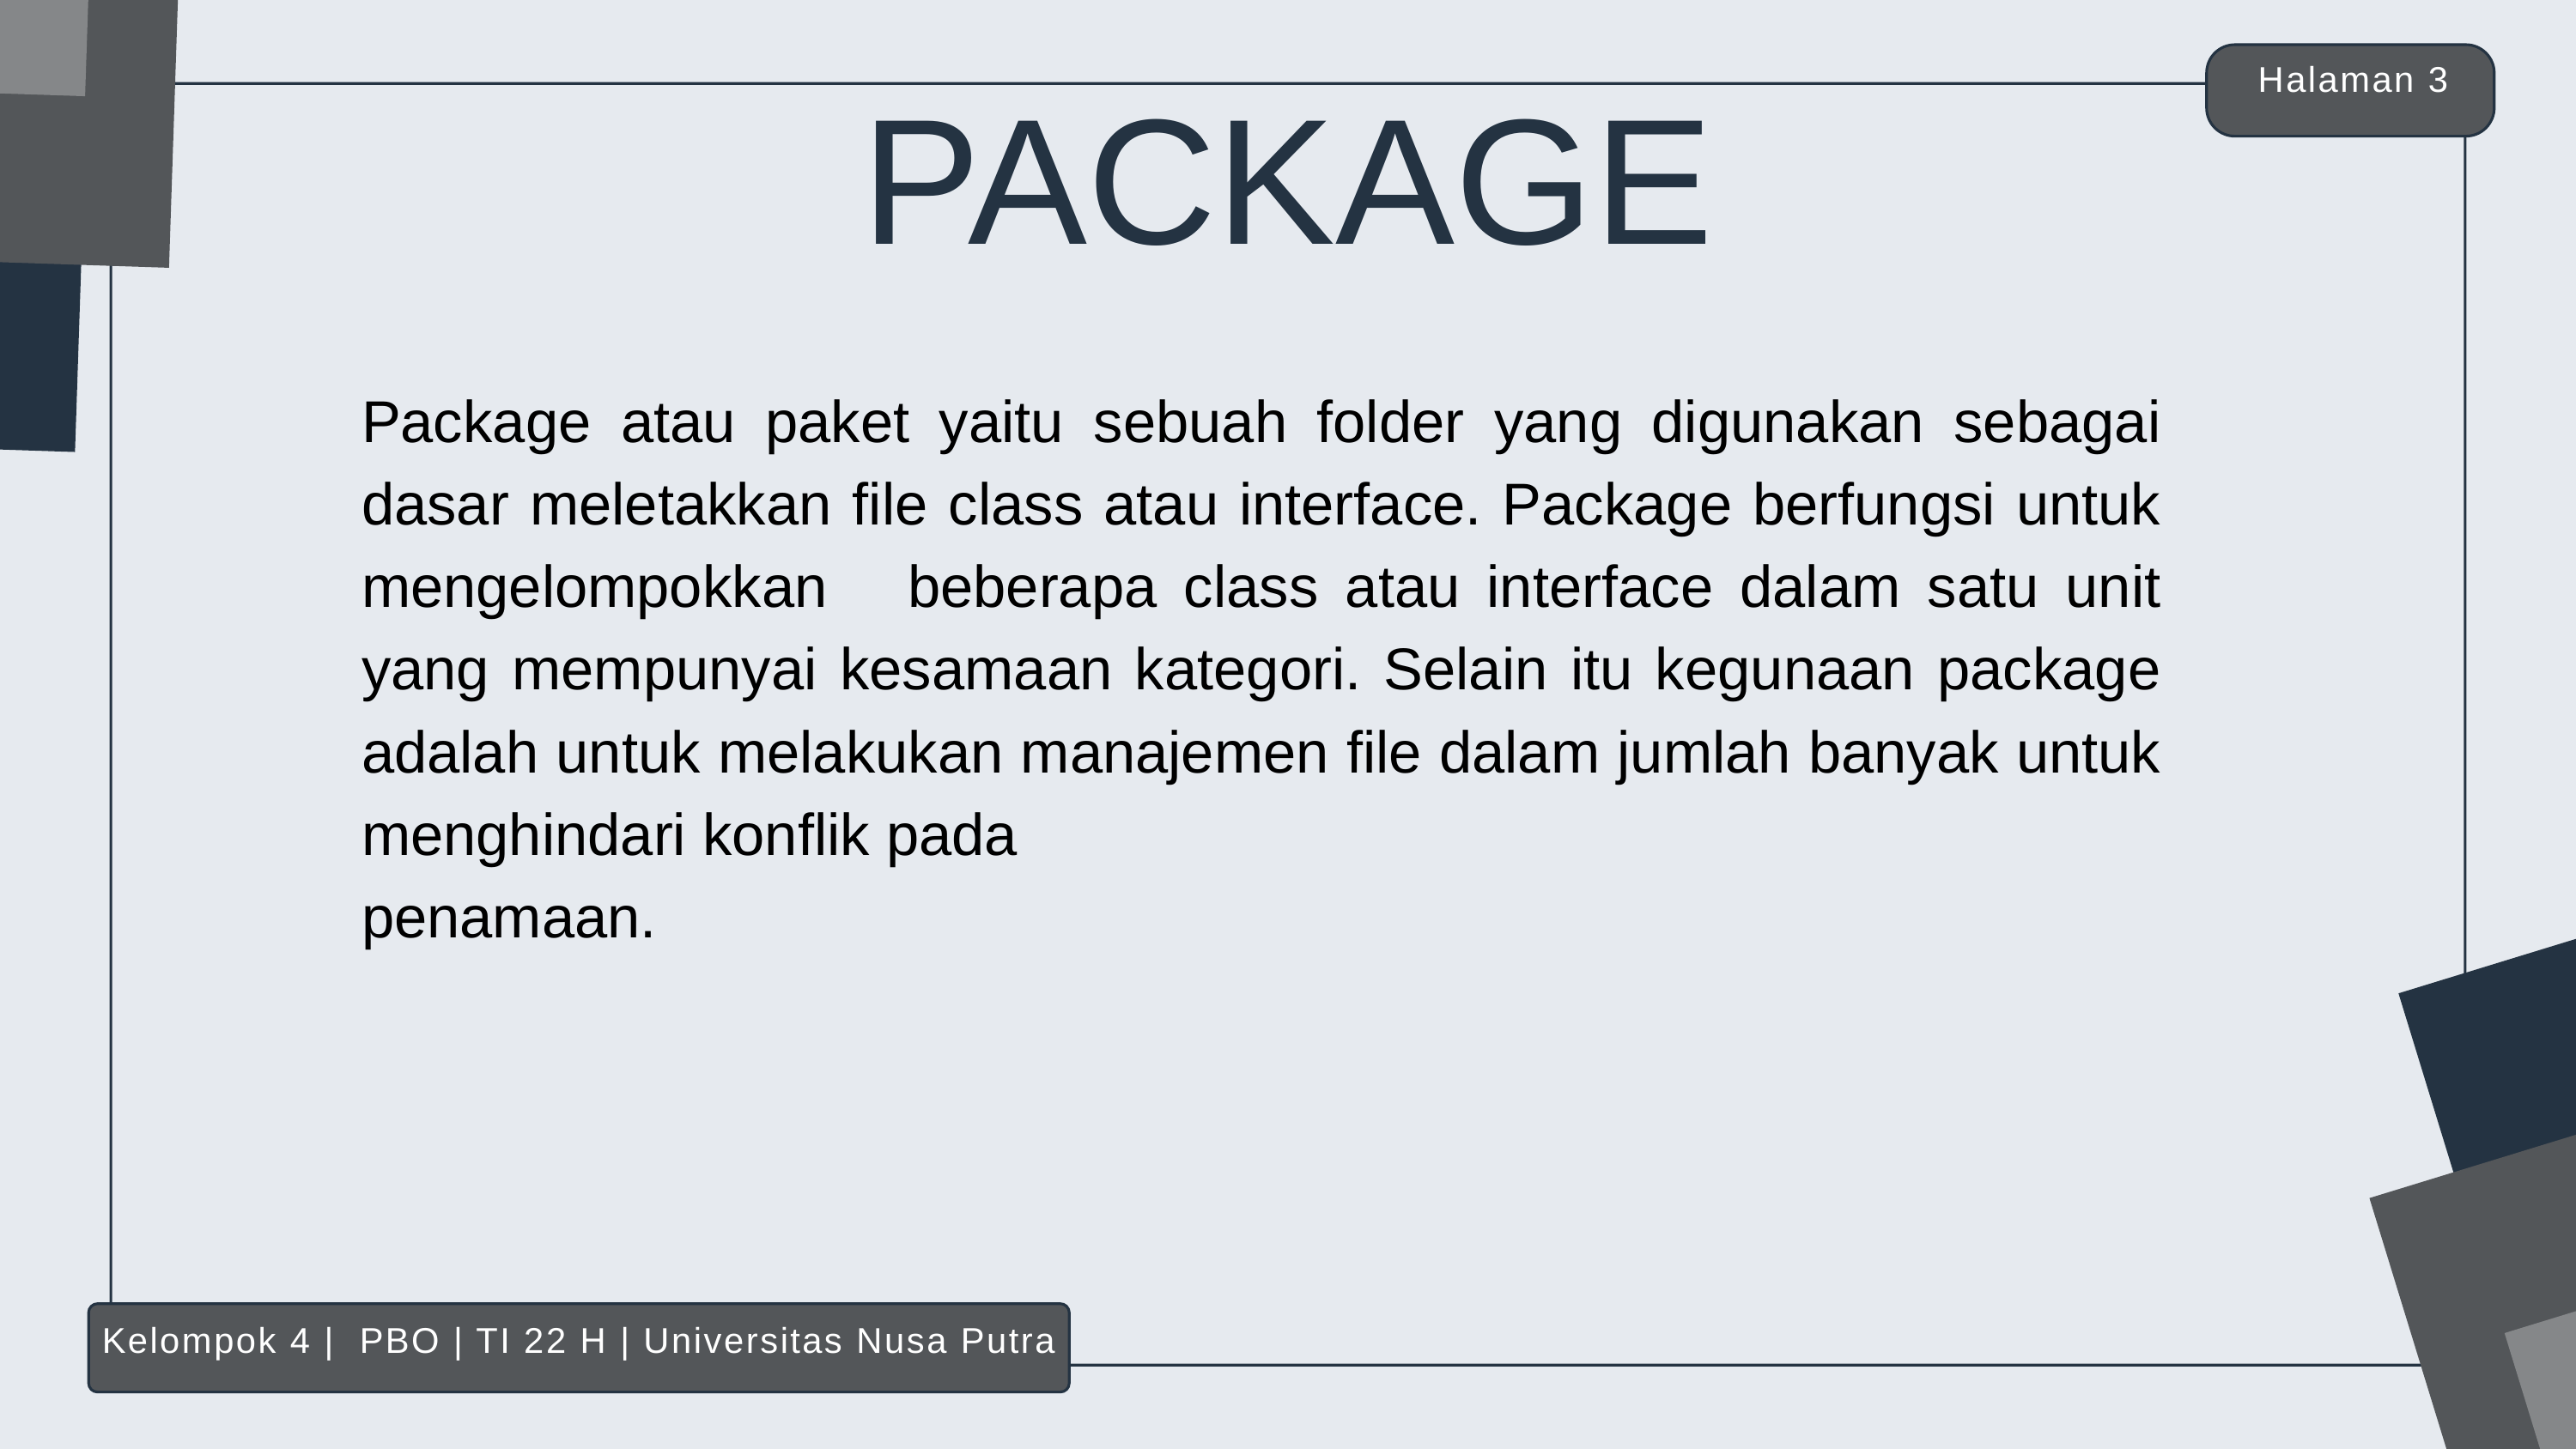

Halaman 3

PACKAGE
Package atau paket yaitu sebuah folder yang digunakan sebagai dasar meletakkan file class atau interface. Package berfungsi untuk mengelompokkan   beberapa class atau interface dalam satu unit yang mempunyai kesamaan kategori. Selain itu kegunaan package adalah untuk melakukan manajemen file dalam jumlah banyak untuk menghindari konflik pada
penamaan.

Kelompok 4 |  PBO | TI 22 H | Universitas Nusa Putra